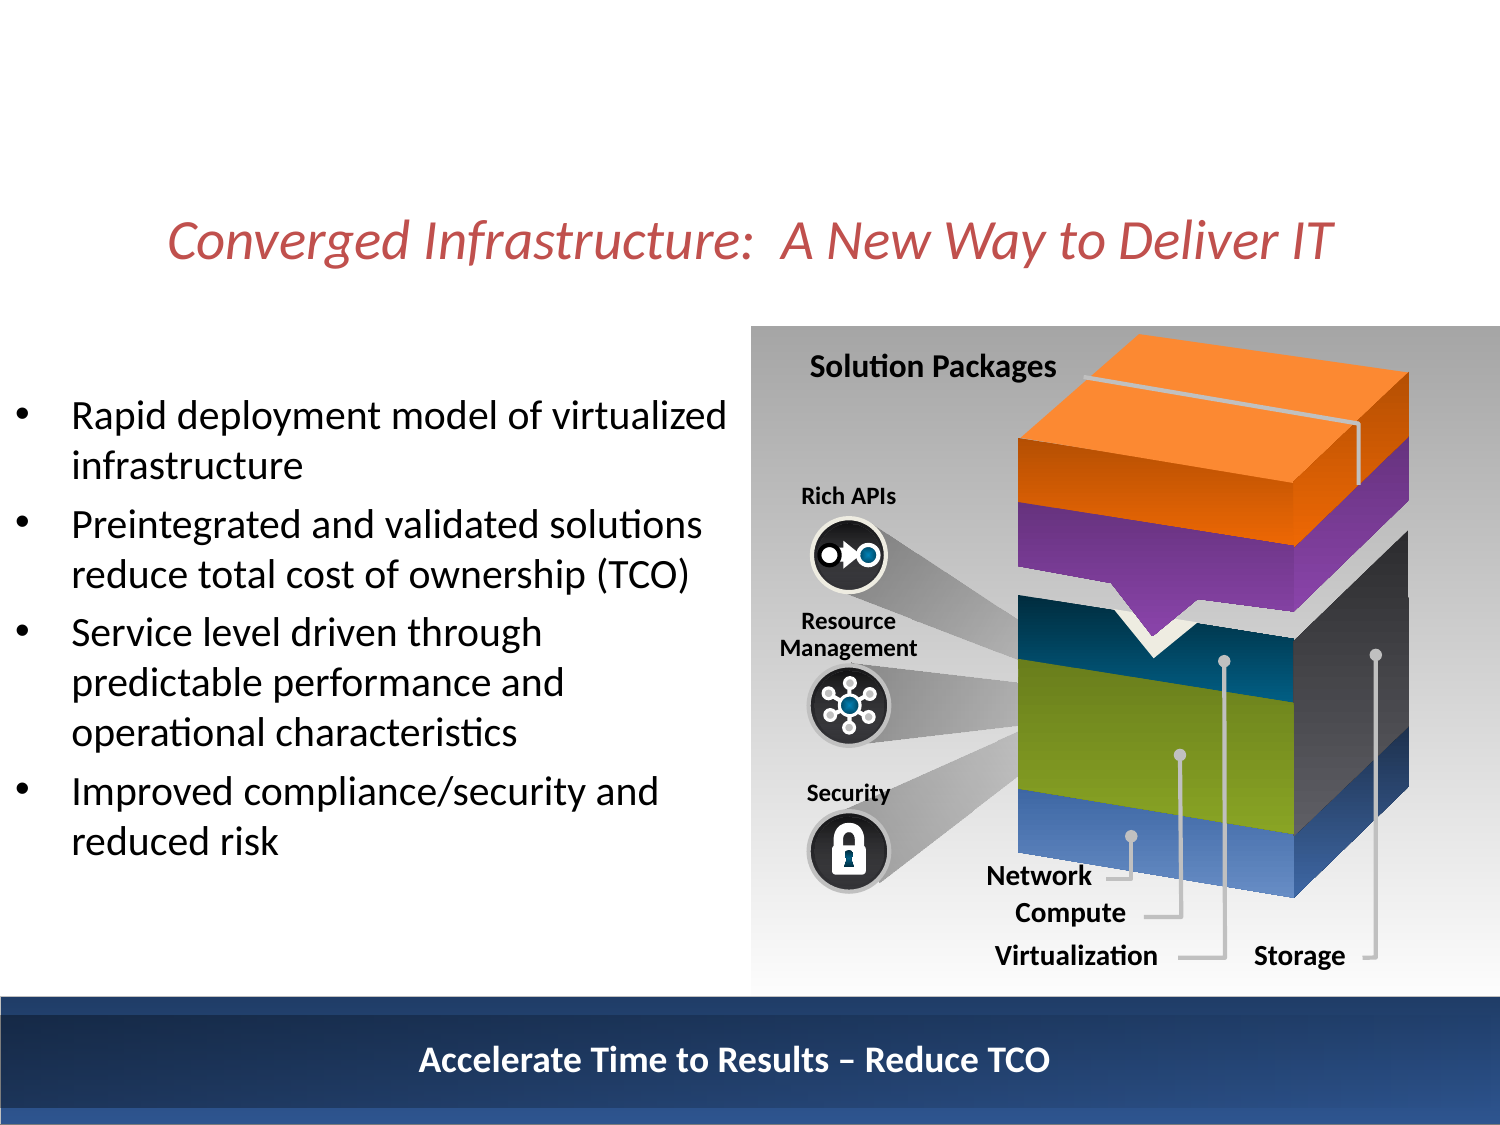

# Converged Infrastructure:  A New Way to Deliver IT

Solution Packages
Rapid deployment model of virtualized infrastructure
Preintegrated and validated solutions reduce total cost of ownership (TCO)
Service level driven through predictable performance and operational characteristics
Improved compliance/security and reduced risk

Rich APIs

Resource
Management

Security

Network
Compute
Virtualization
Storage

Accelerate Time to Results – Reduce TCO